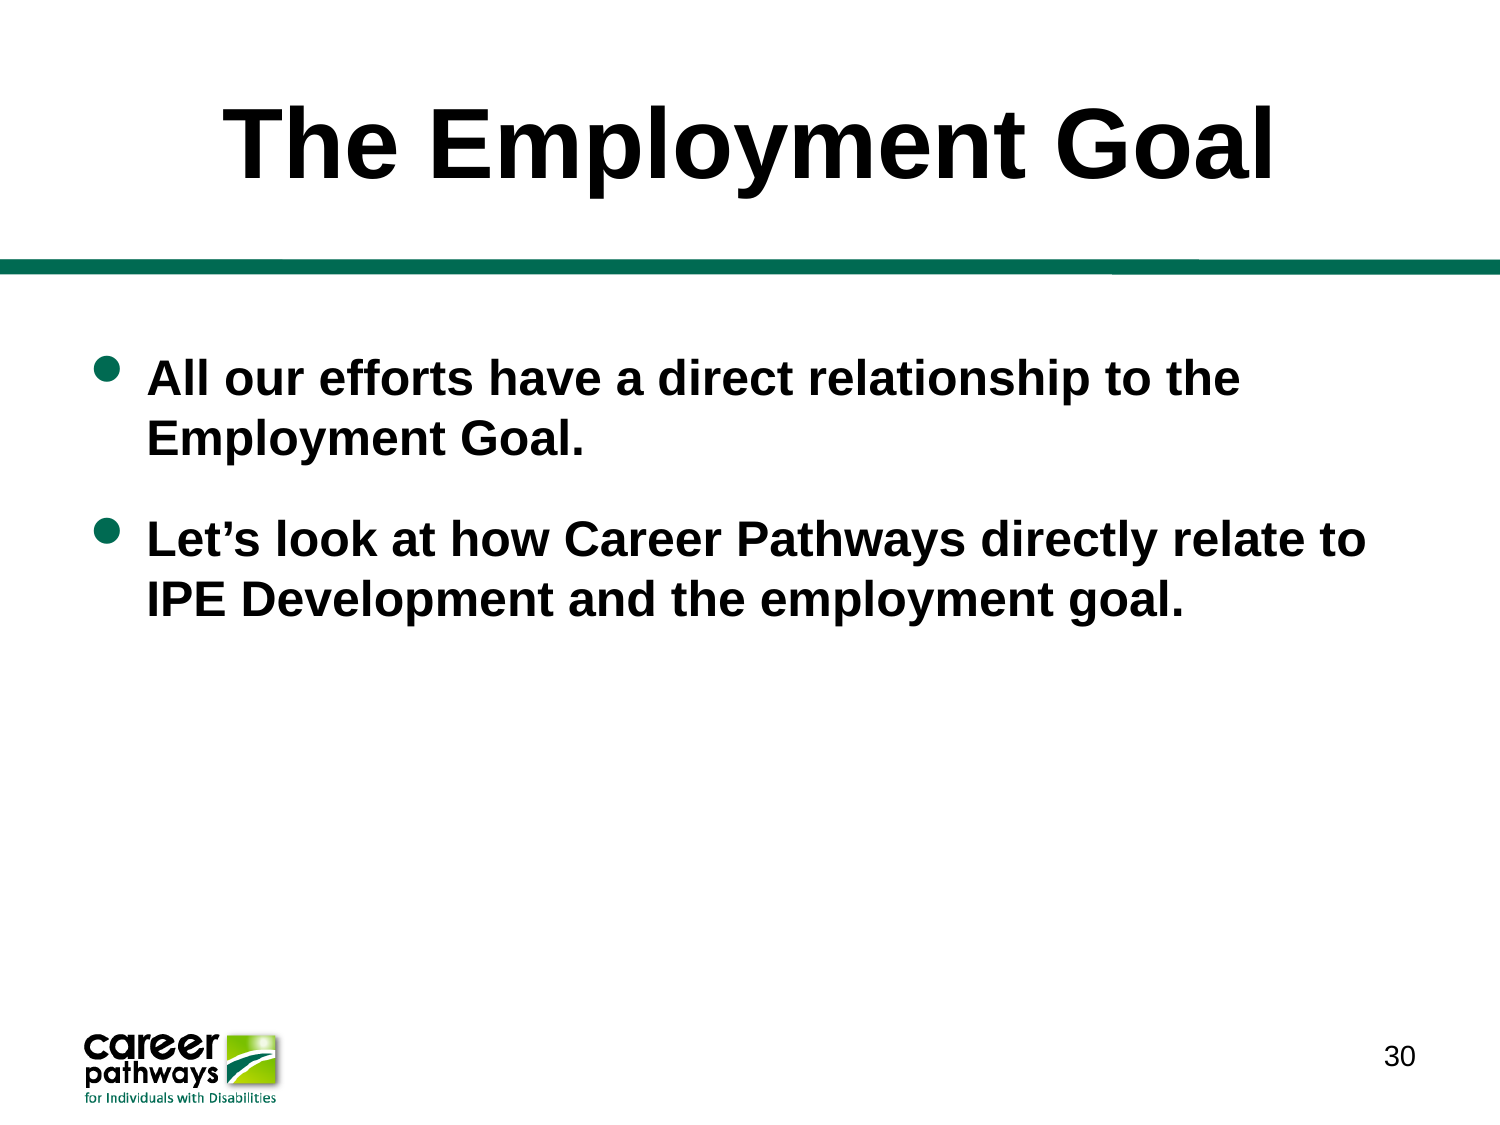

# The Employment Goal
All our efforts have a direct relationship to the Employment Goal.
Let’s look at how Career Pathways directly relate to IPE Development and the employment goal.
30